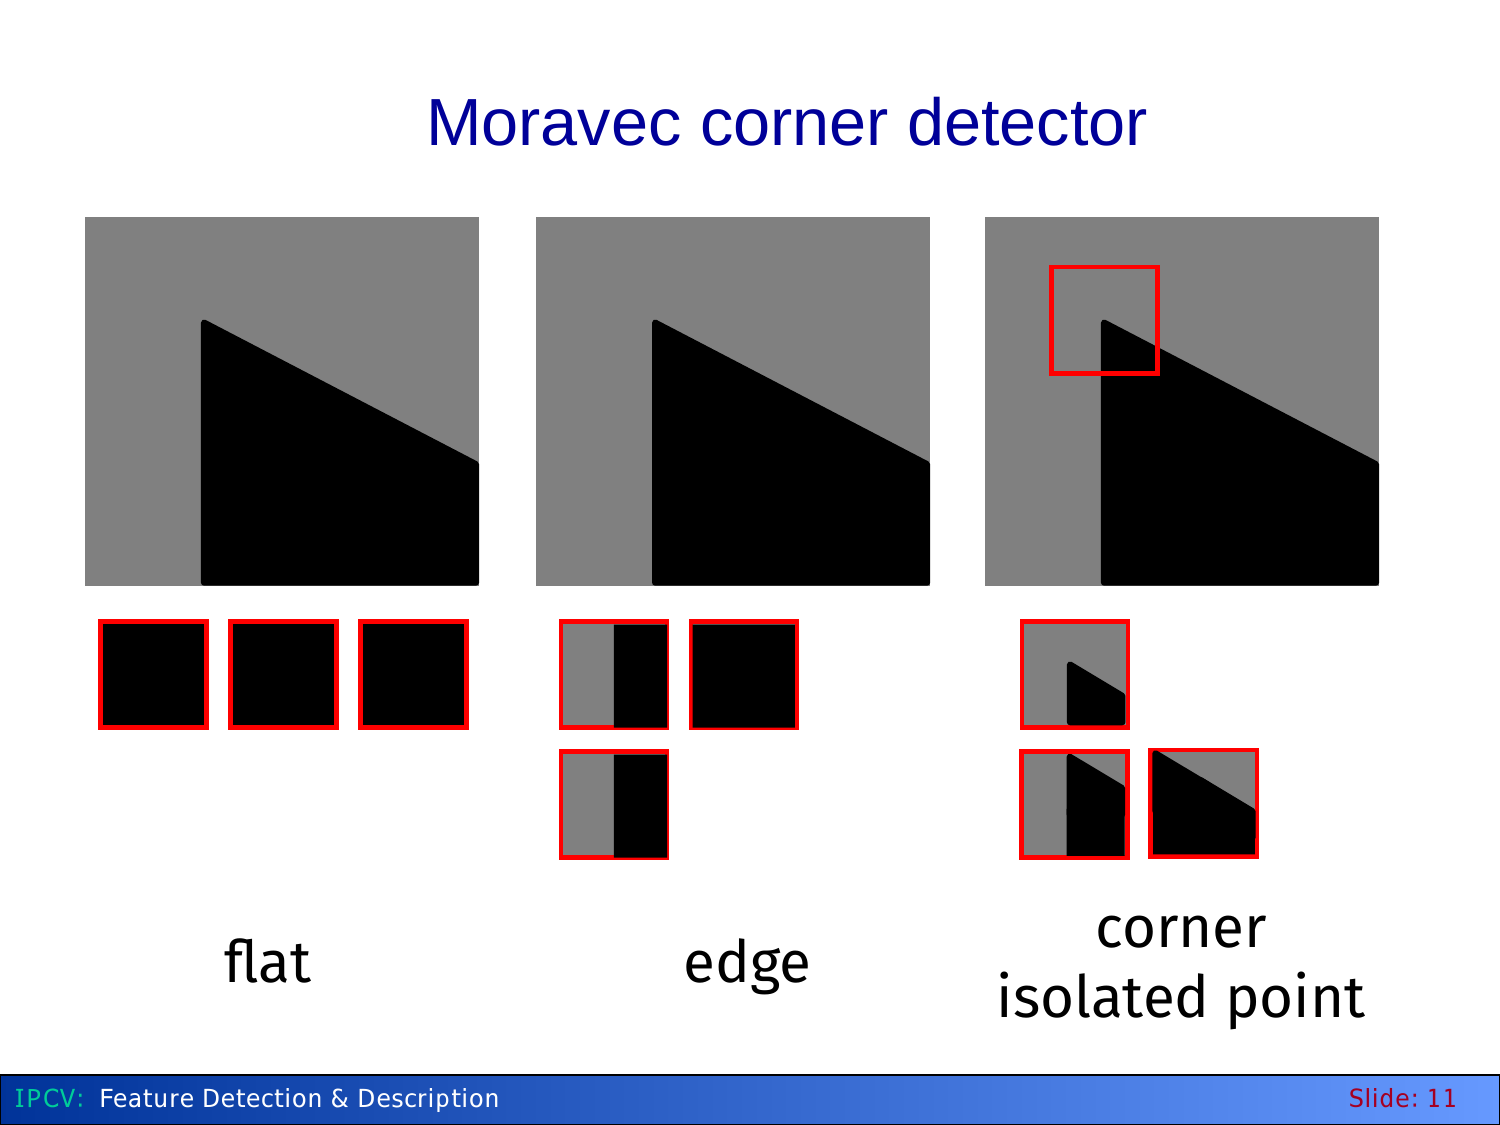

Moravec corner detector

corner
isolated point
flat
edge
IPCV:  Feature Detection & Description	Slide: 11